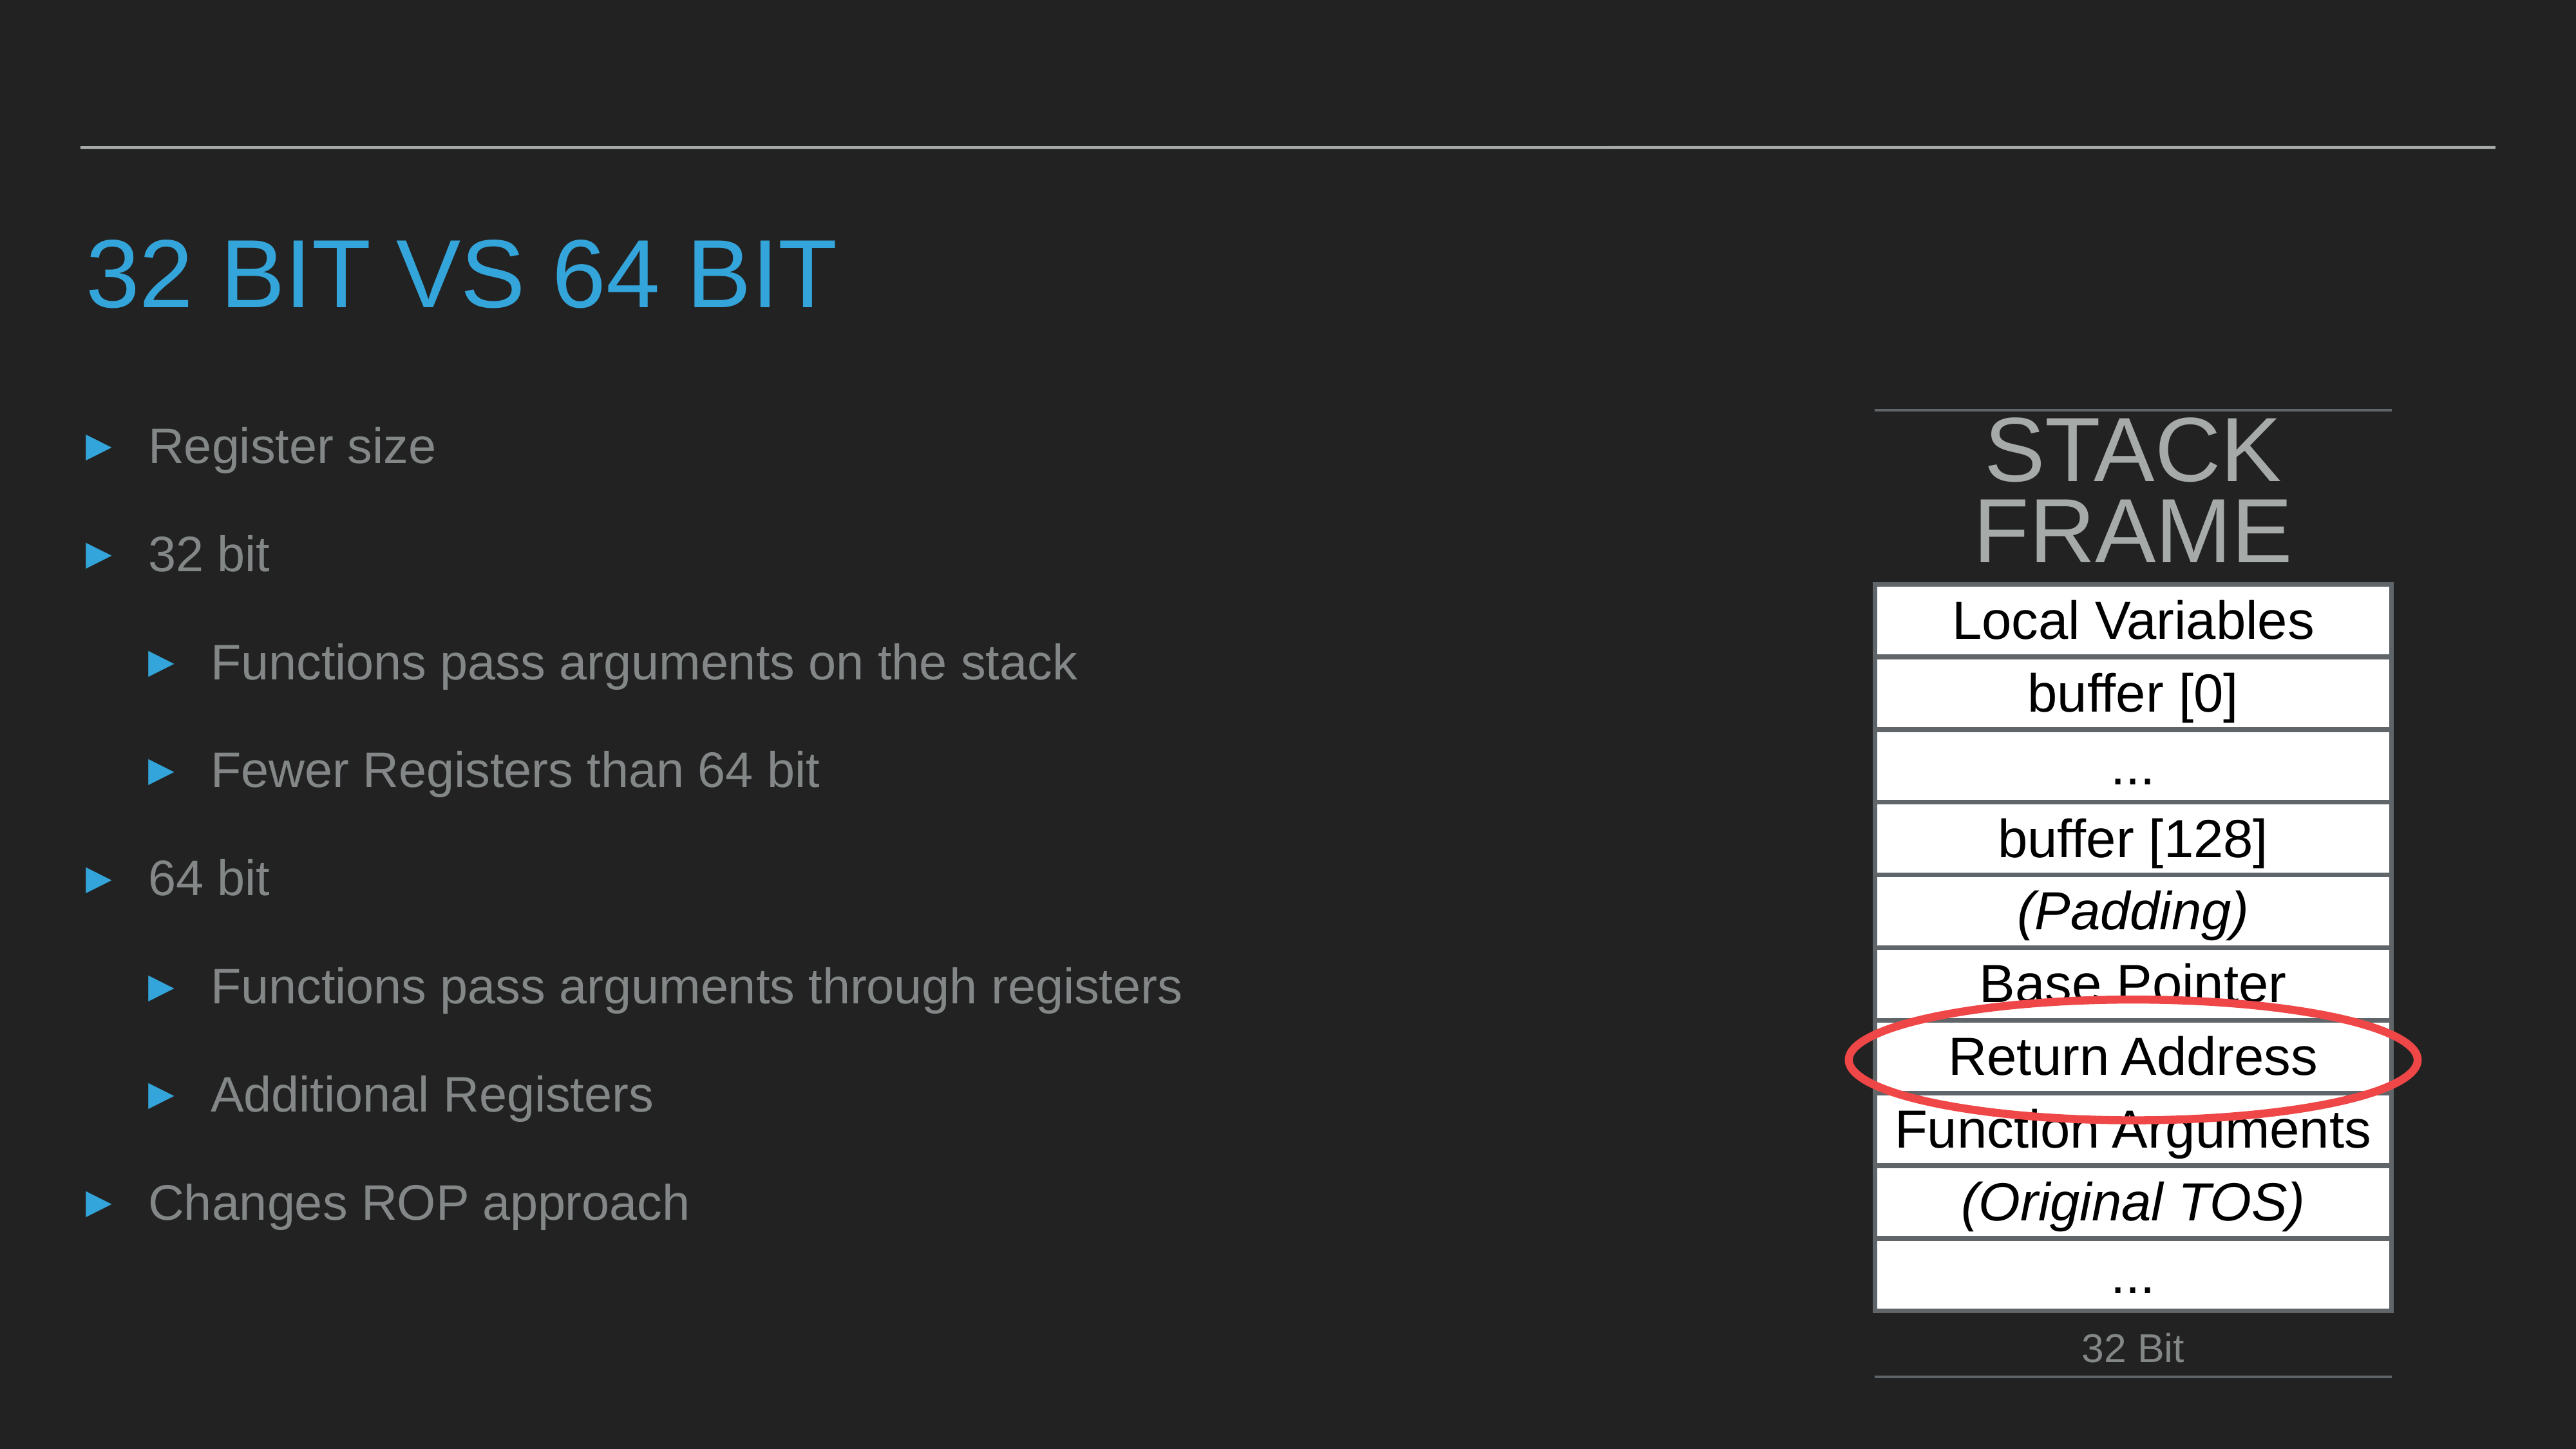

# 32 bit vs 64 bit
Register size
32 bit
Functions pass arguments on the stack
Fewer Registers than 64 bit
64 bit
Functions pass arguments through registers
Additional Registers
Changes ROP approach
| stack frame |
| --- |
| Local Variables |
| buffer [0] |
| ... |
| buffer [128] |
| (Padding) |
| Base Pointer |
| Return Address |
| Function Arguments |
| (Original TOS) |
| ... |
| 32 Bit |